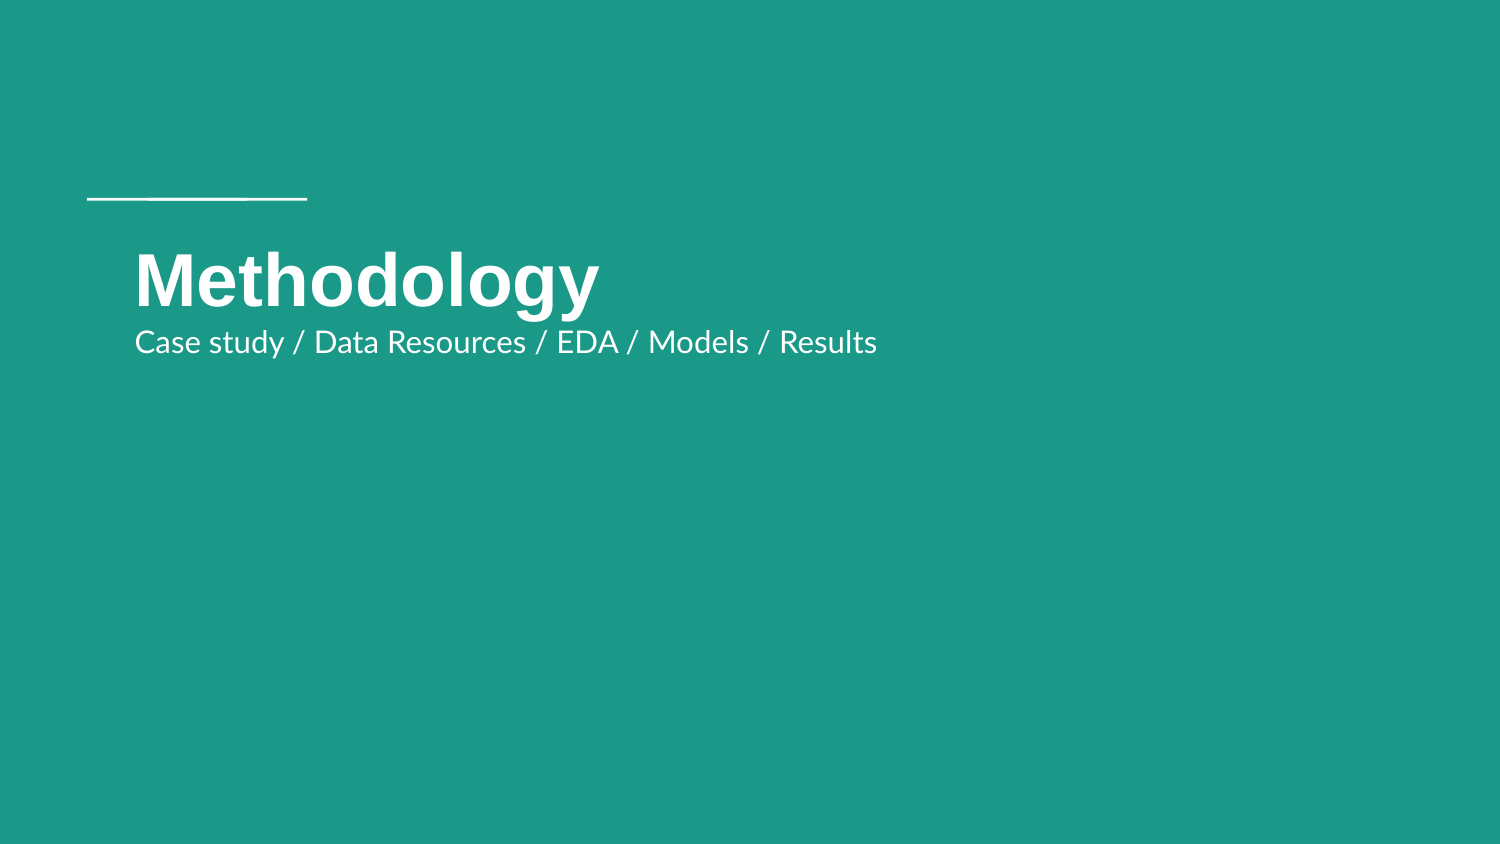

# Methodology
Case study / Data Resources / EDA / Models / Results